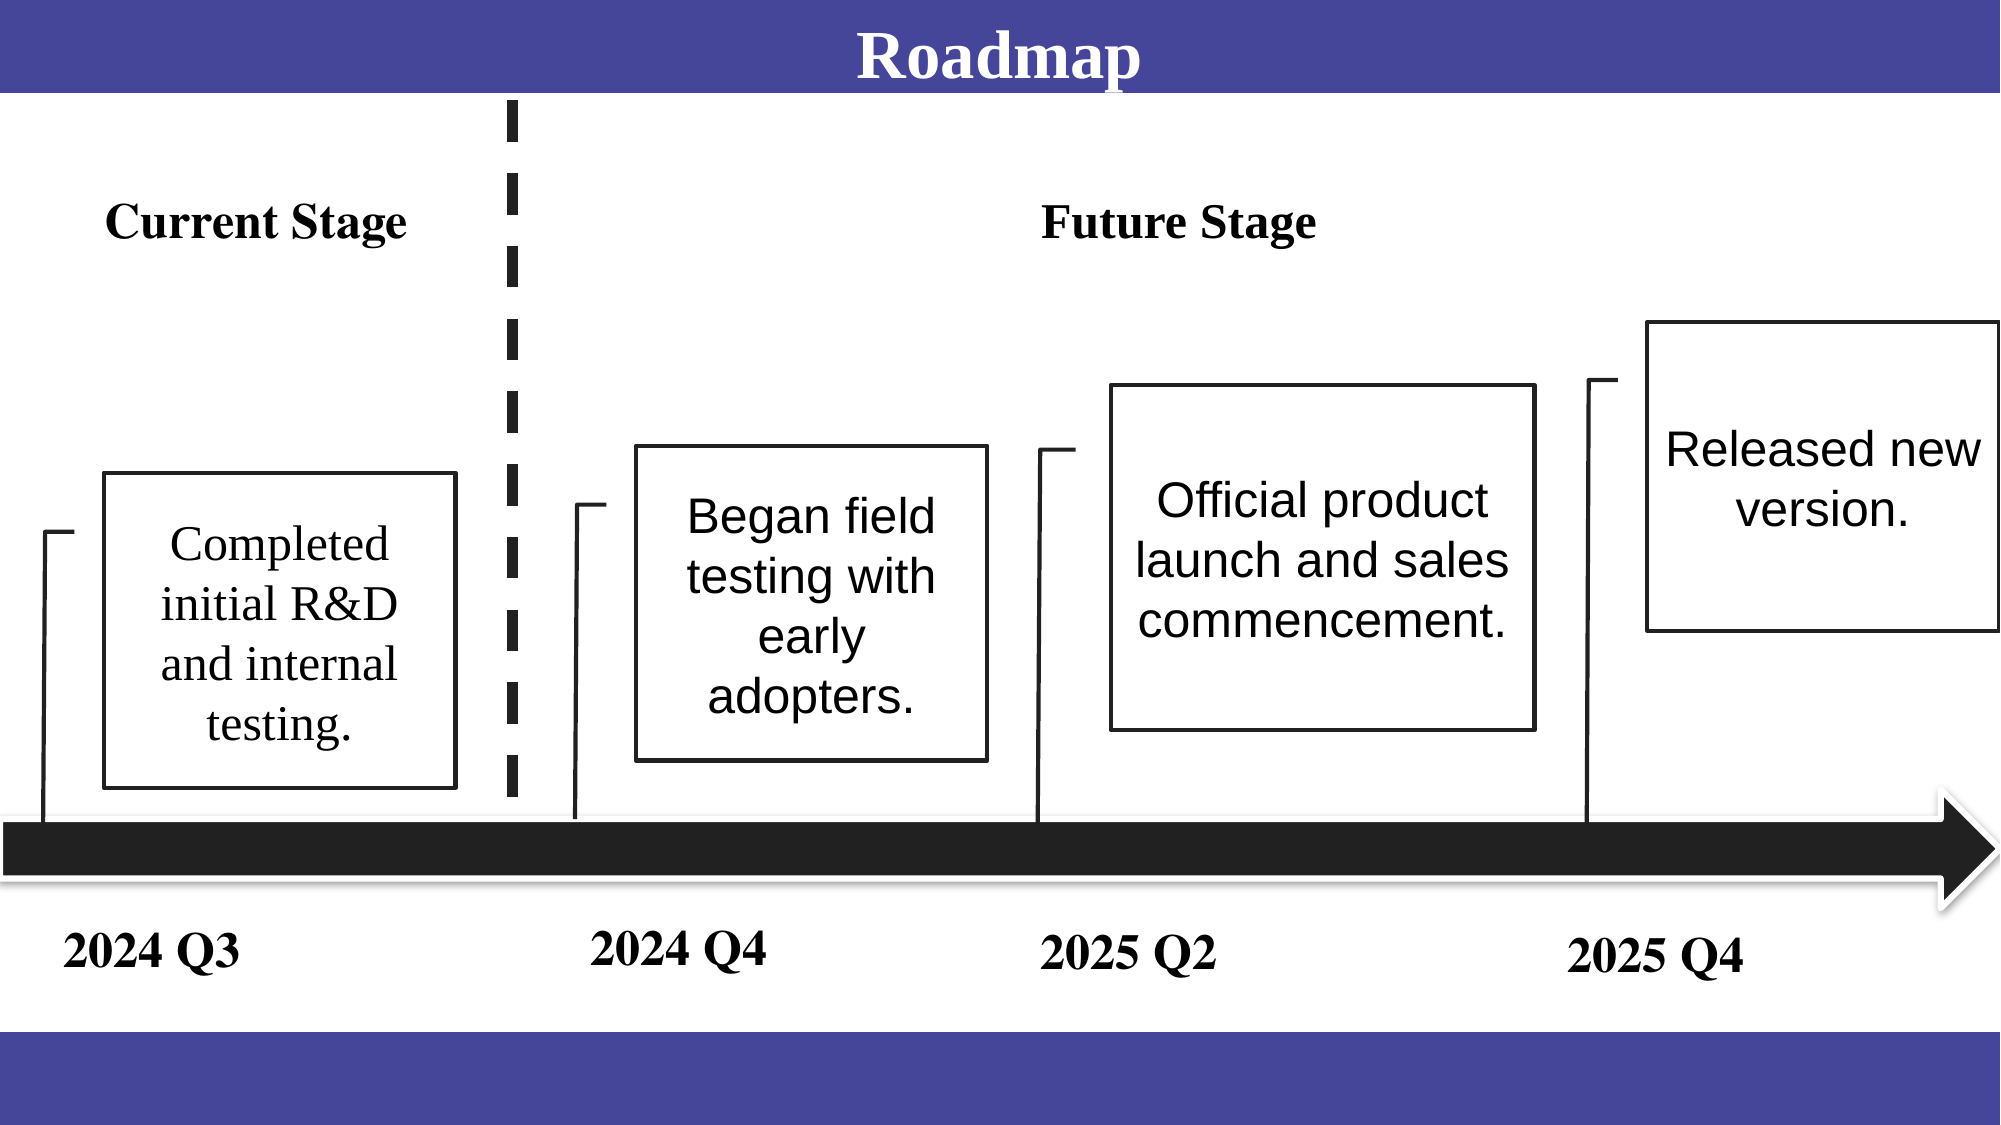

Roadmap
Future Stage
Current Stage
Released new version.
Official product launch and sales commencement.
Began field testing with early adopters.
Completed initial R&D and internal testing.

2024 Q4
2024 Q3
2025 Q2
2025 Q4